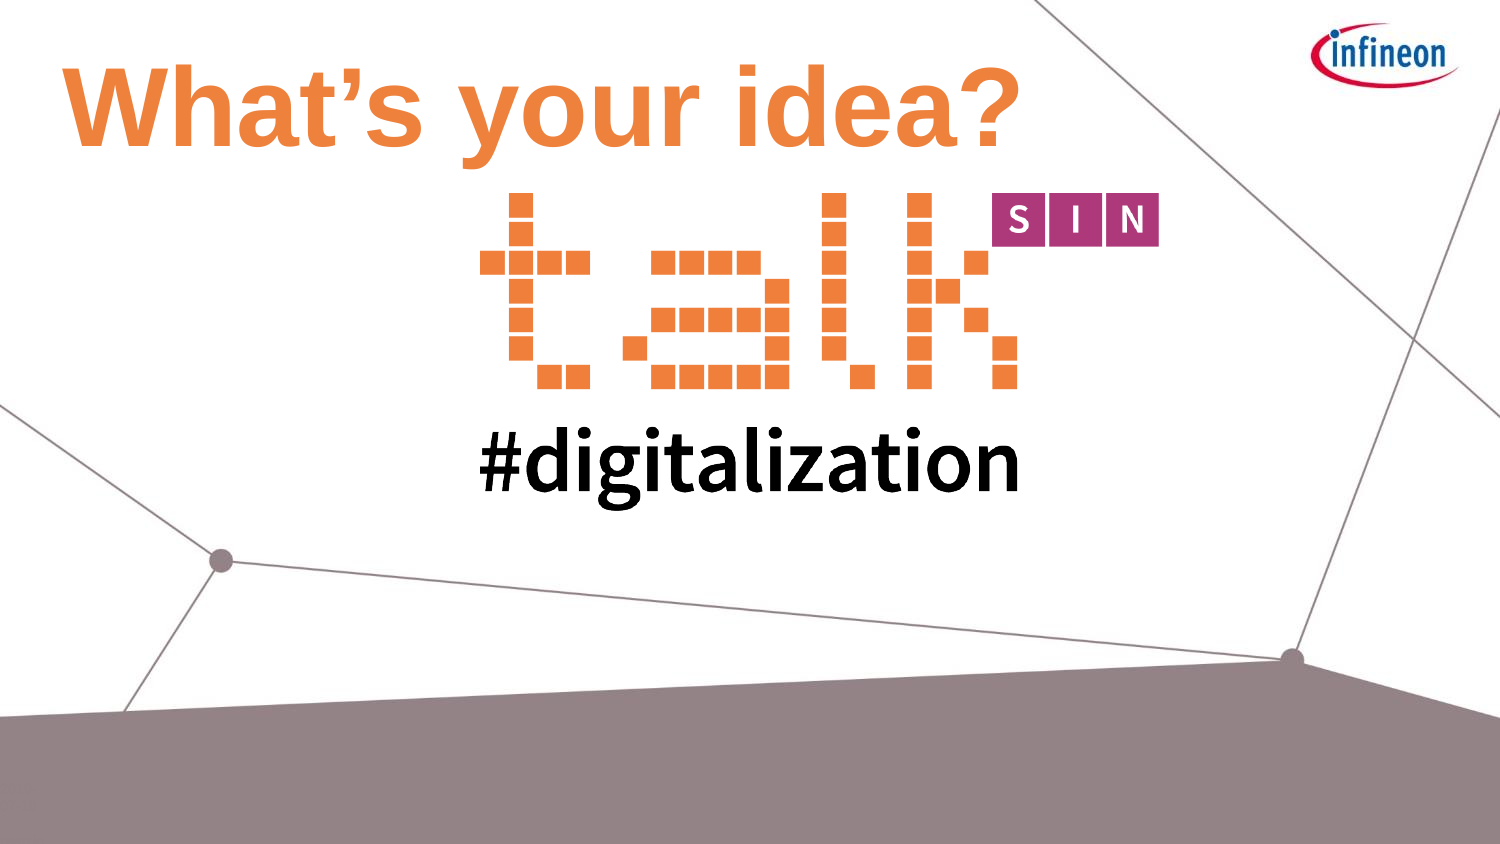

What’s your idea?
2019-07-18             restricted
Copyright © NUS-ISS 2020. All rights reserved.